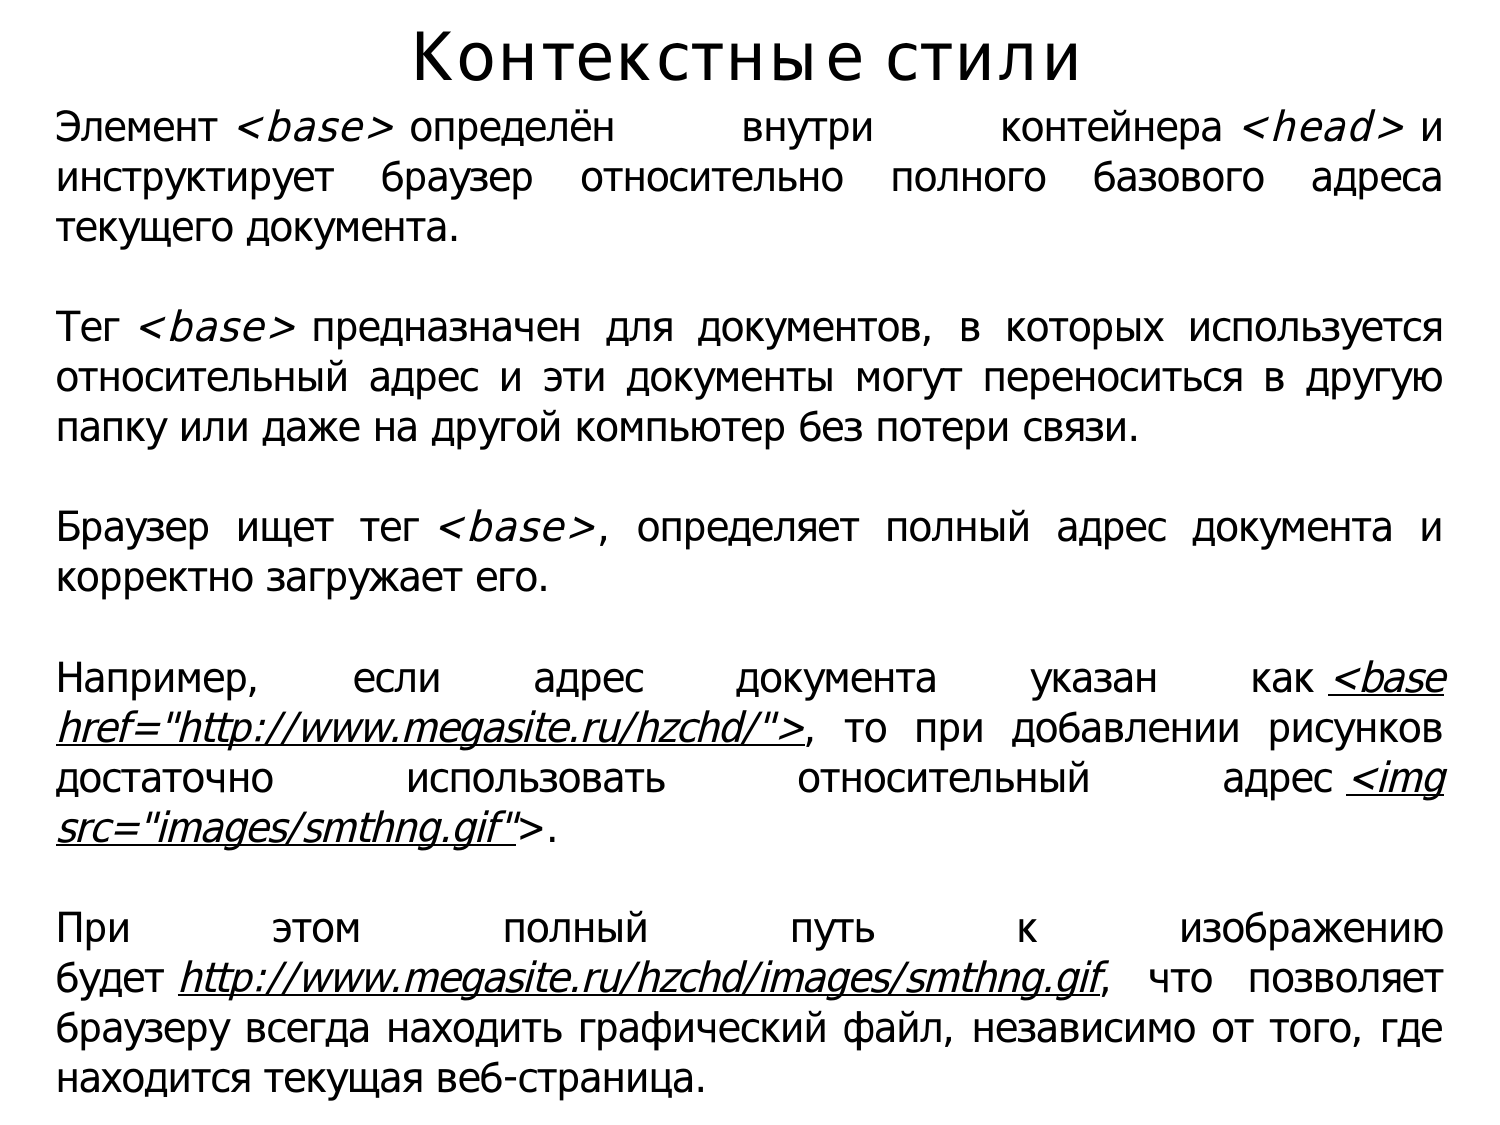

Контекстные стили
Элемент <base> определён внутри контейнера <head> и инструктирует браузер относительно полного базового адреса текущего документа.

Тег <base> предназначен для документов, в которых используется относительный адрес и эти документы могут переноситься в другую папку или даже на другой компьютер без потери связи.

Браузер ищет тег <base>, определяет полный адрес документа и корректно загружает его.

Например, если адрес документа указан как <base href="http://www.megasite.ru/hzchd/">, то при добавлении рисунков достаточно использовать относительный адрес <img src="images/smthng.gif">.

При этом полный путь к изображению будет http://www.megasite.ru/hzchd/images/smthng.gif, что позволяет браузеру всегда находить графический файл, независимо от того, где находится текущая веб-страница.